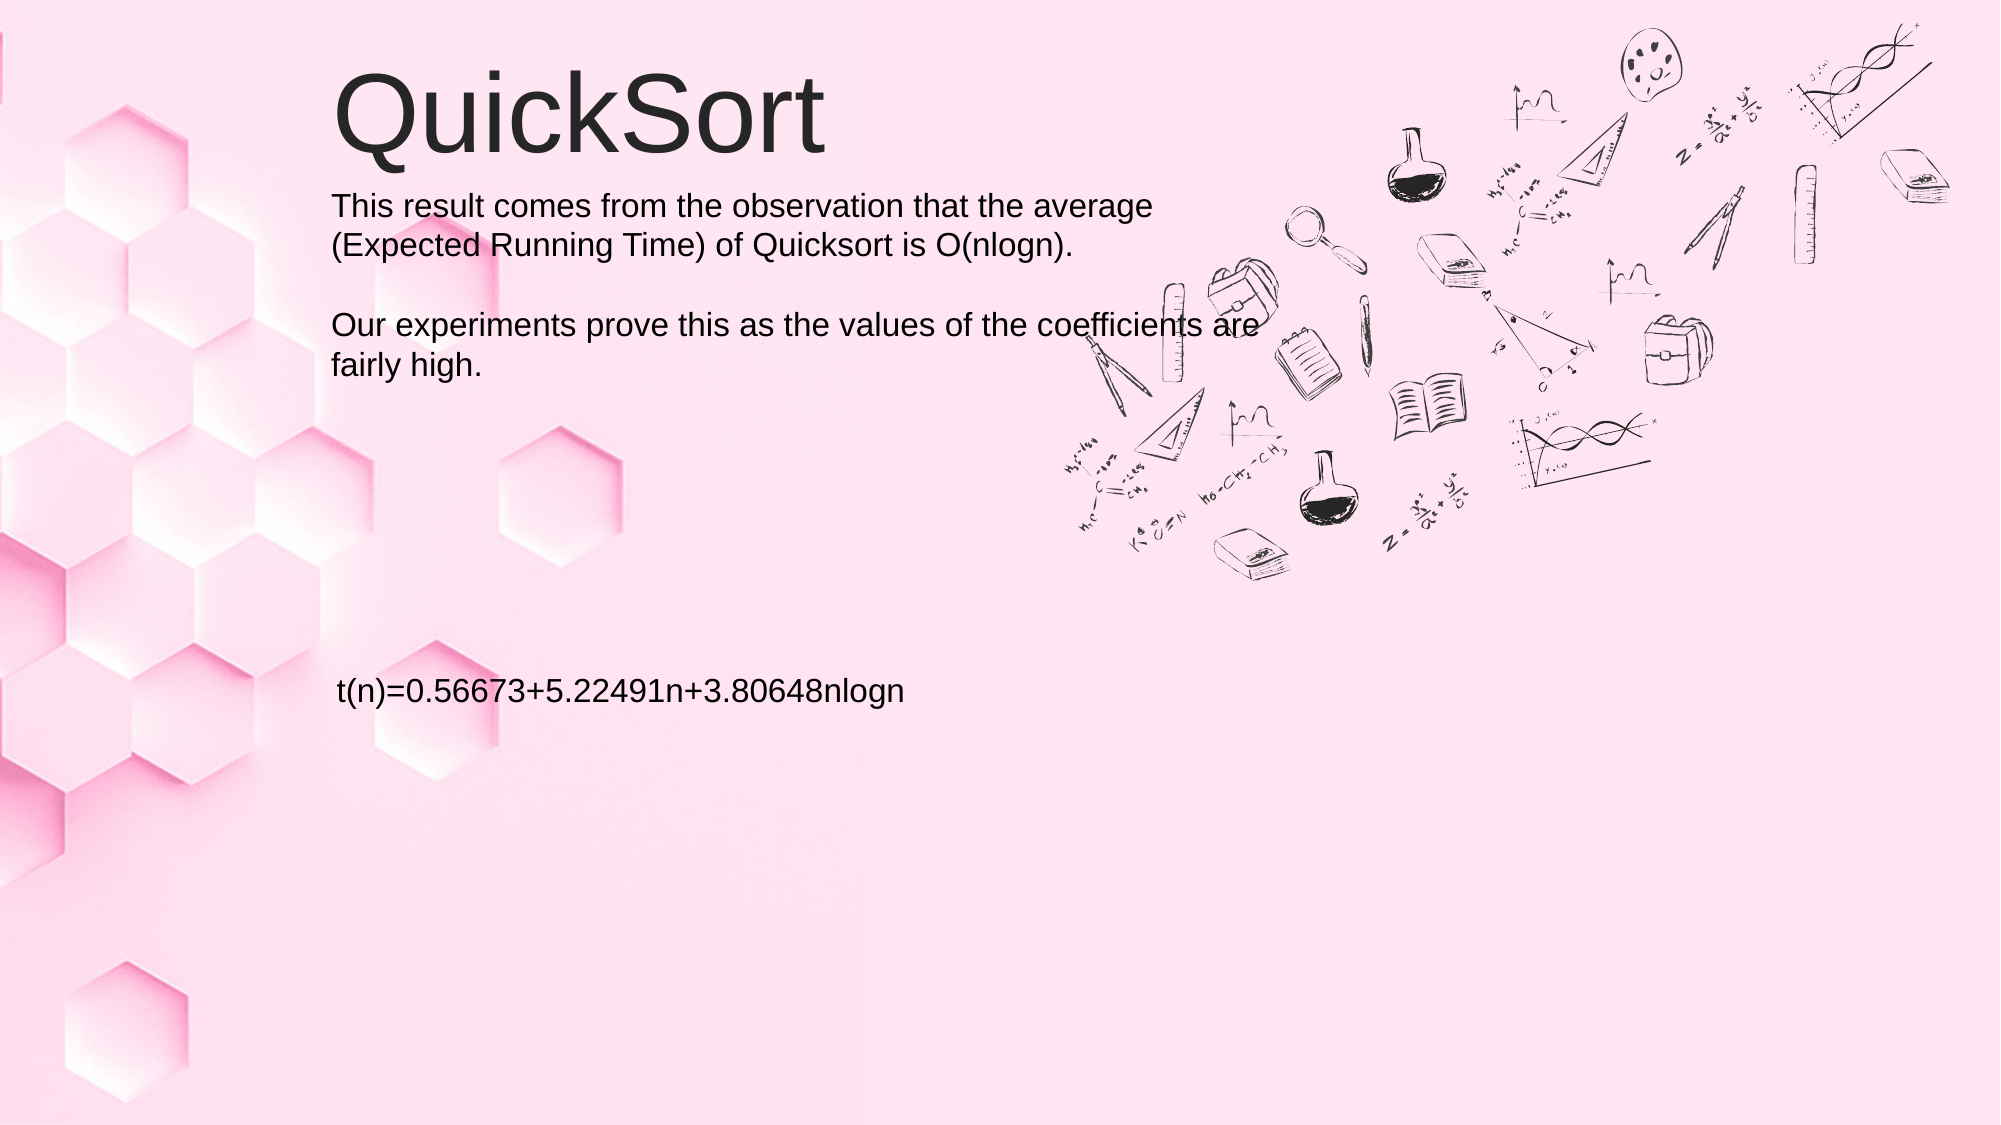

QuickSort

This result comes from the observation that the average (Expected Running Time) of Quicksort is O(nlogn).

Our experiments prove this as the values of the coefficients are fairly high.

t(n)=0.56673+5.22491n+3.80648nlogn